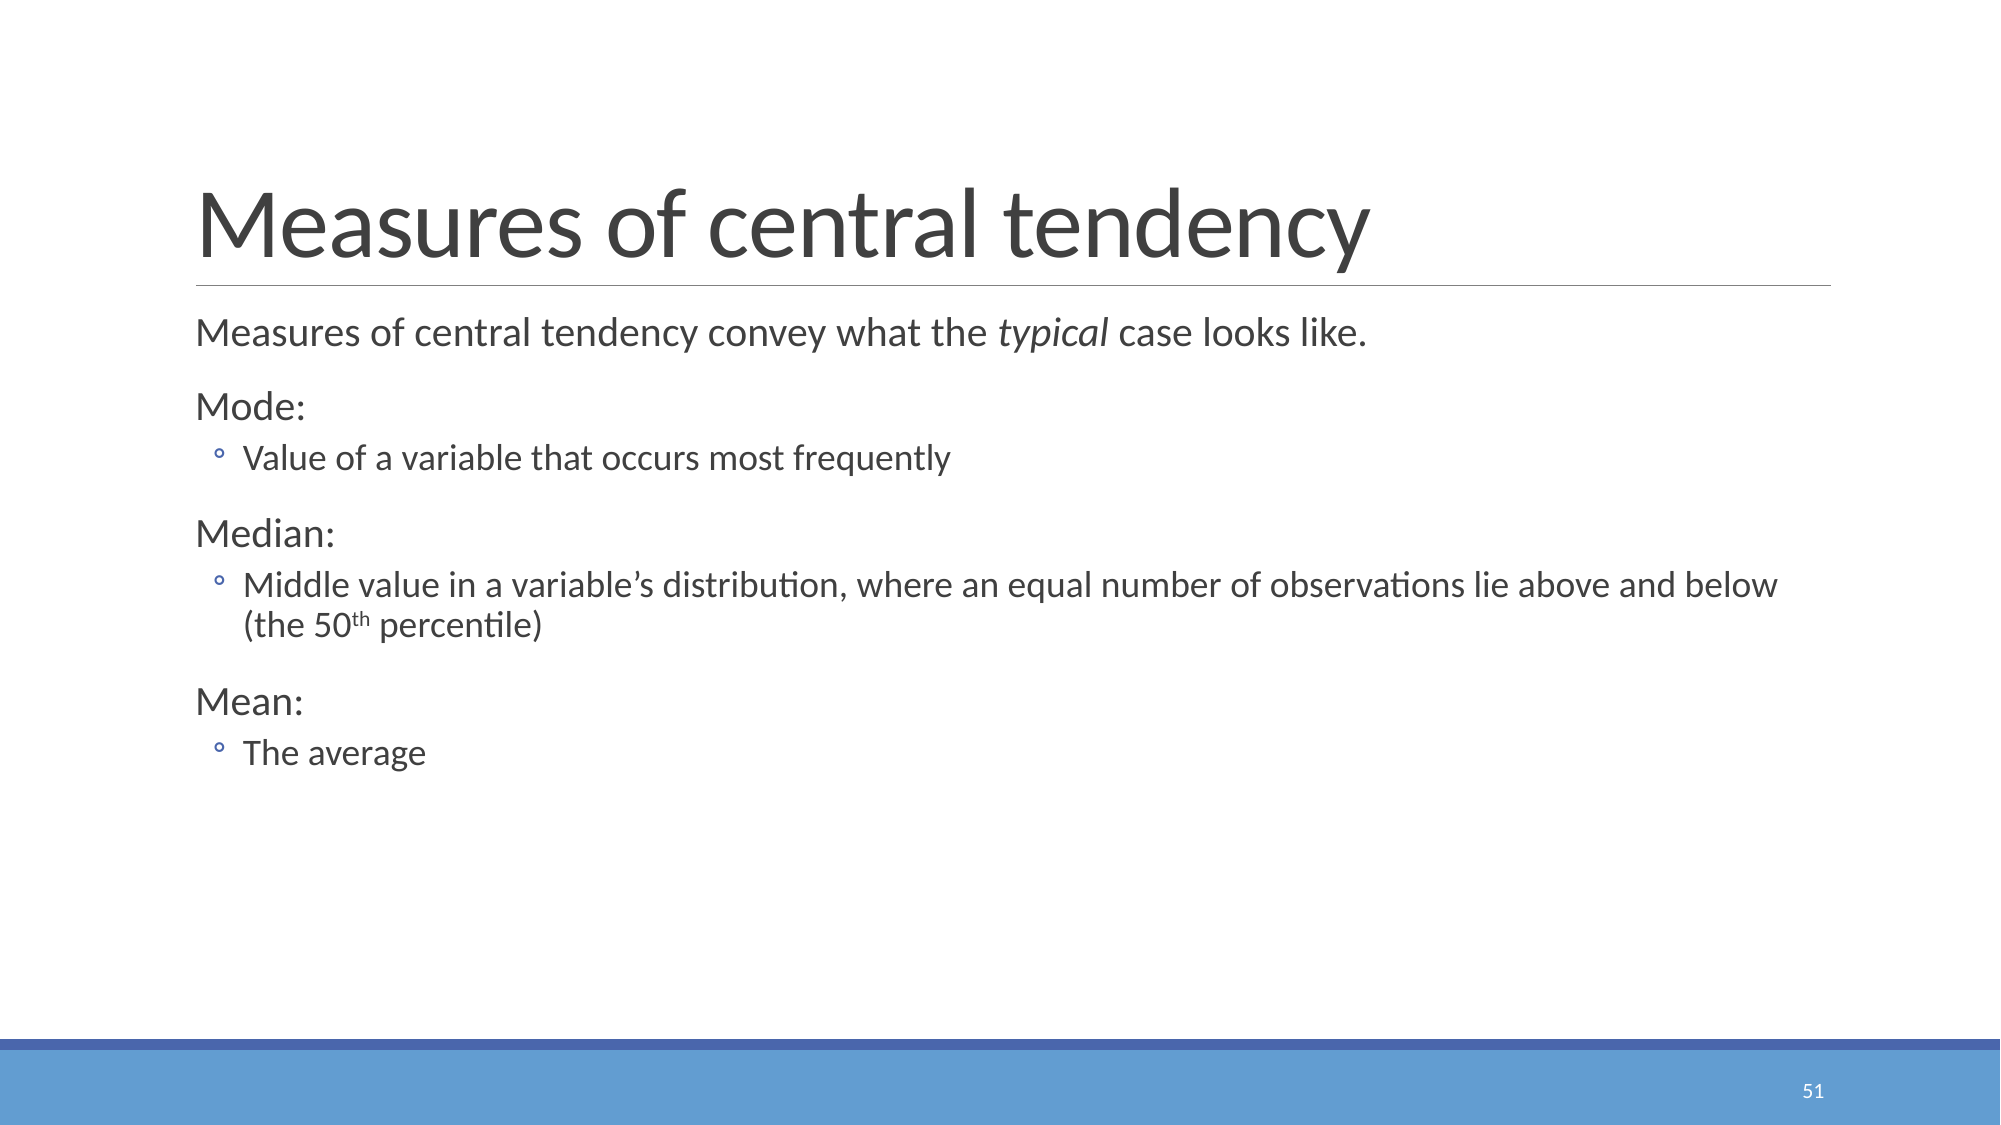

# Measures of central tendency
Measures of central tendency convey what the typical case looks like.
Mode:
Value of a variable that occurs most frequently
Median:
Middle value in a variable’s distribution, where an equal number of observations lie above and below (the 50th percentile)
Mean:
The average
51